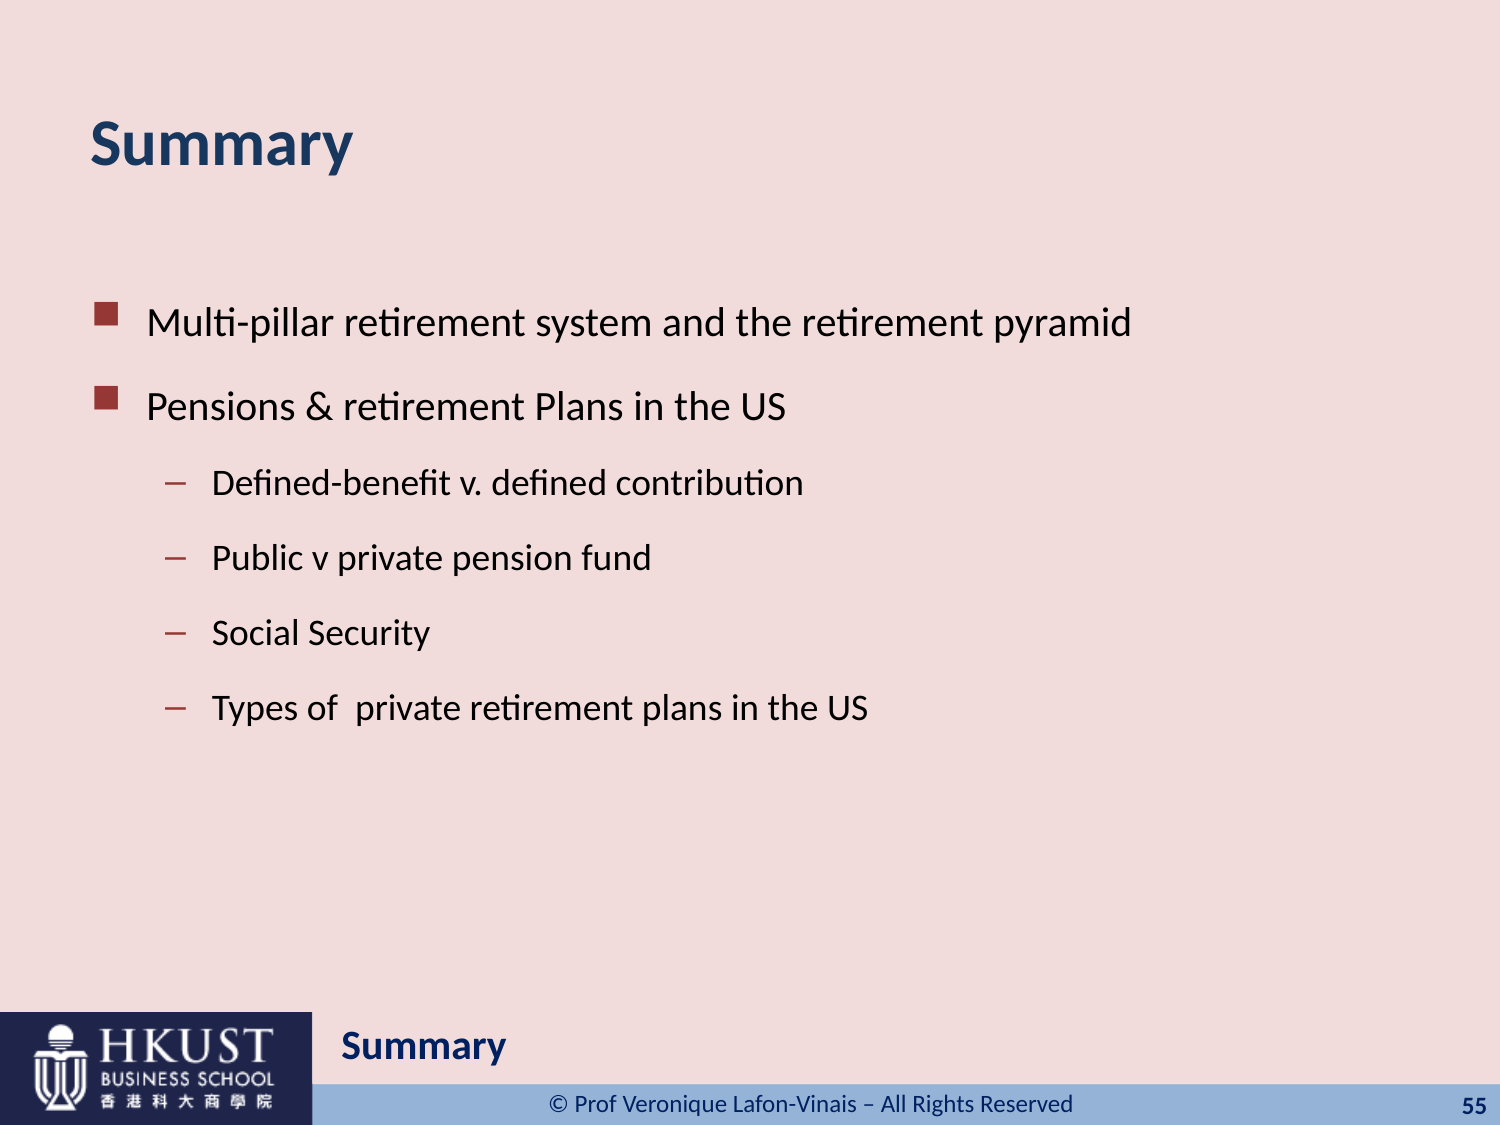

# Summary
Multi-pillar retirement system and the retirement pyramid
Pensions & retirement Plans in the US
Defined-benefit v. defined contribution
Public v private pension fund
Social Security
Types of  private retirement plans in the US
Summary
55